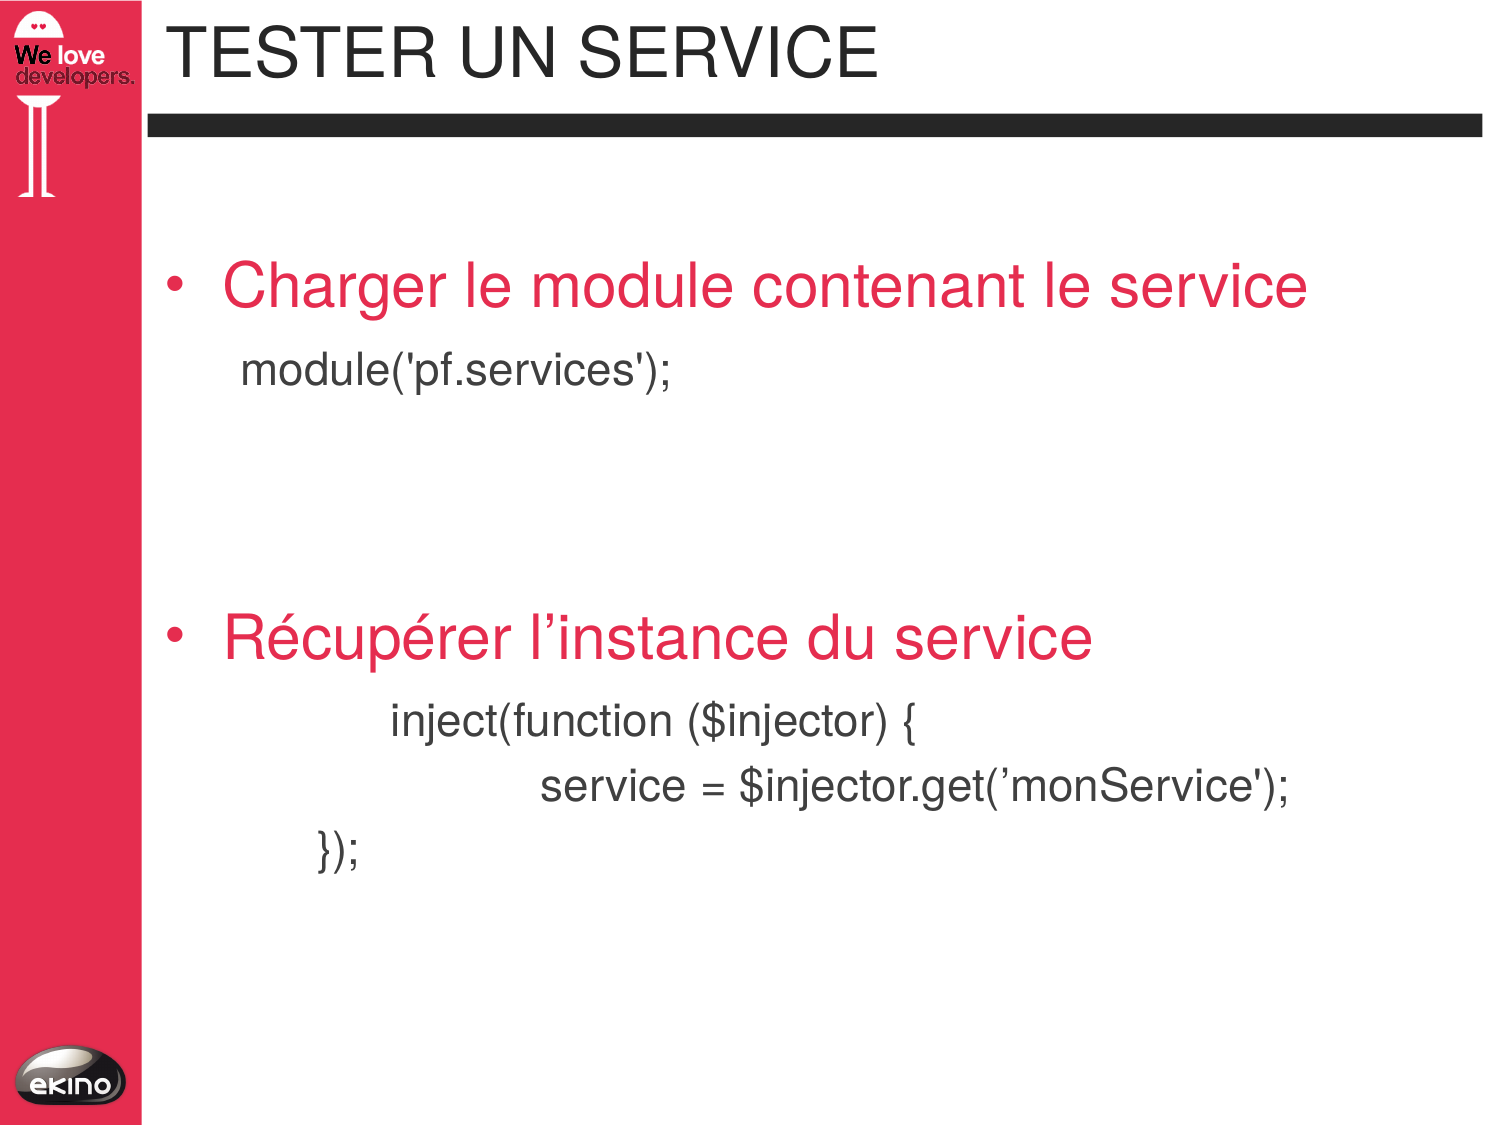

# Tester un service

Charger le module contenant le service
module('pf.services');

Récupérer l’instance du service
	inject(function ($injector) {
		service = $injector.get(’monService');
      });